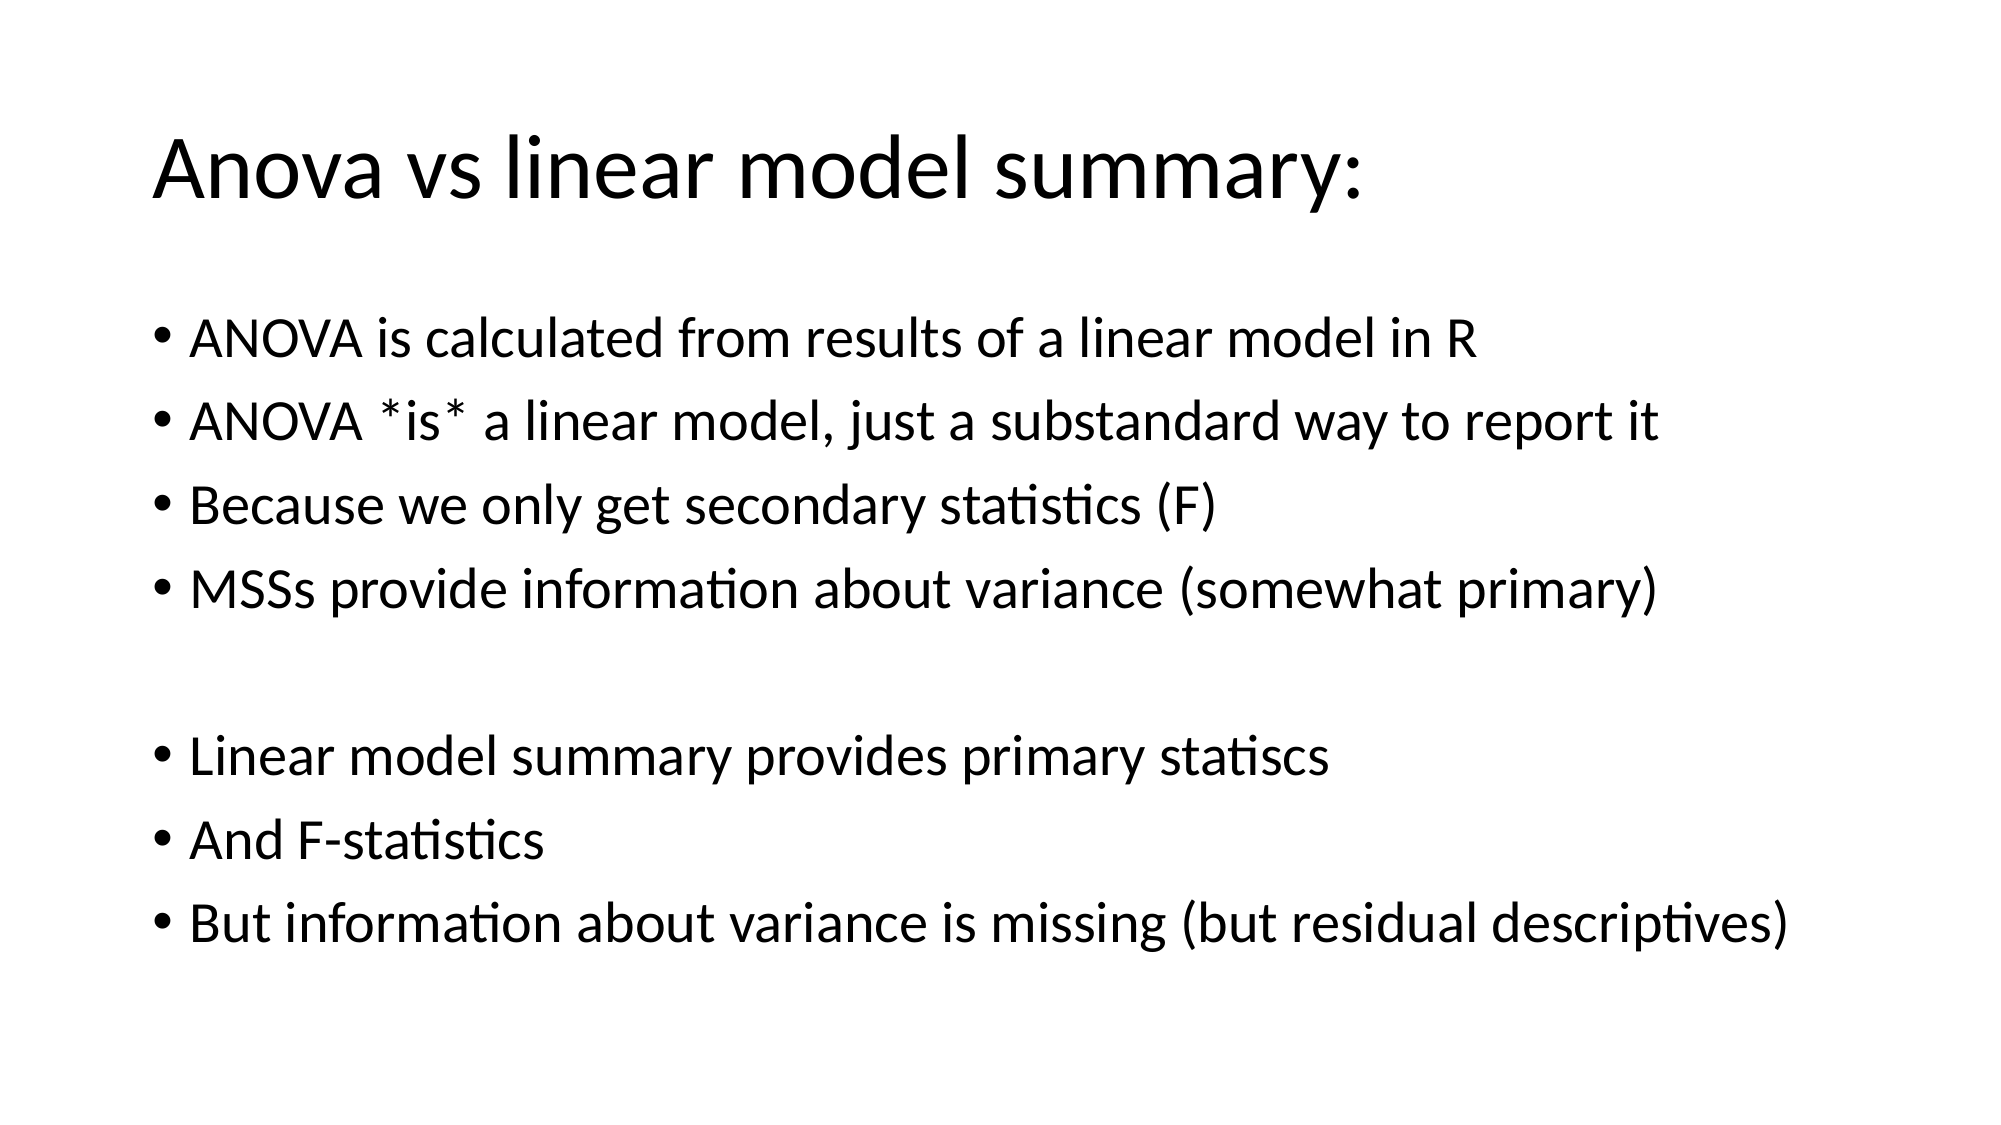

# Anova vs linear model summary:
ANOVA is calculated from results of a linear model in R
ANOVA *is* a linear model, just a substandard way to report it
Because we only get secondary statistics (F)
MSSs provide information about variance (somewhat primary)

Linear model summary provides primary statiscs
And F-statistics
But information about variance is missing (but residual descriptives)